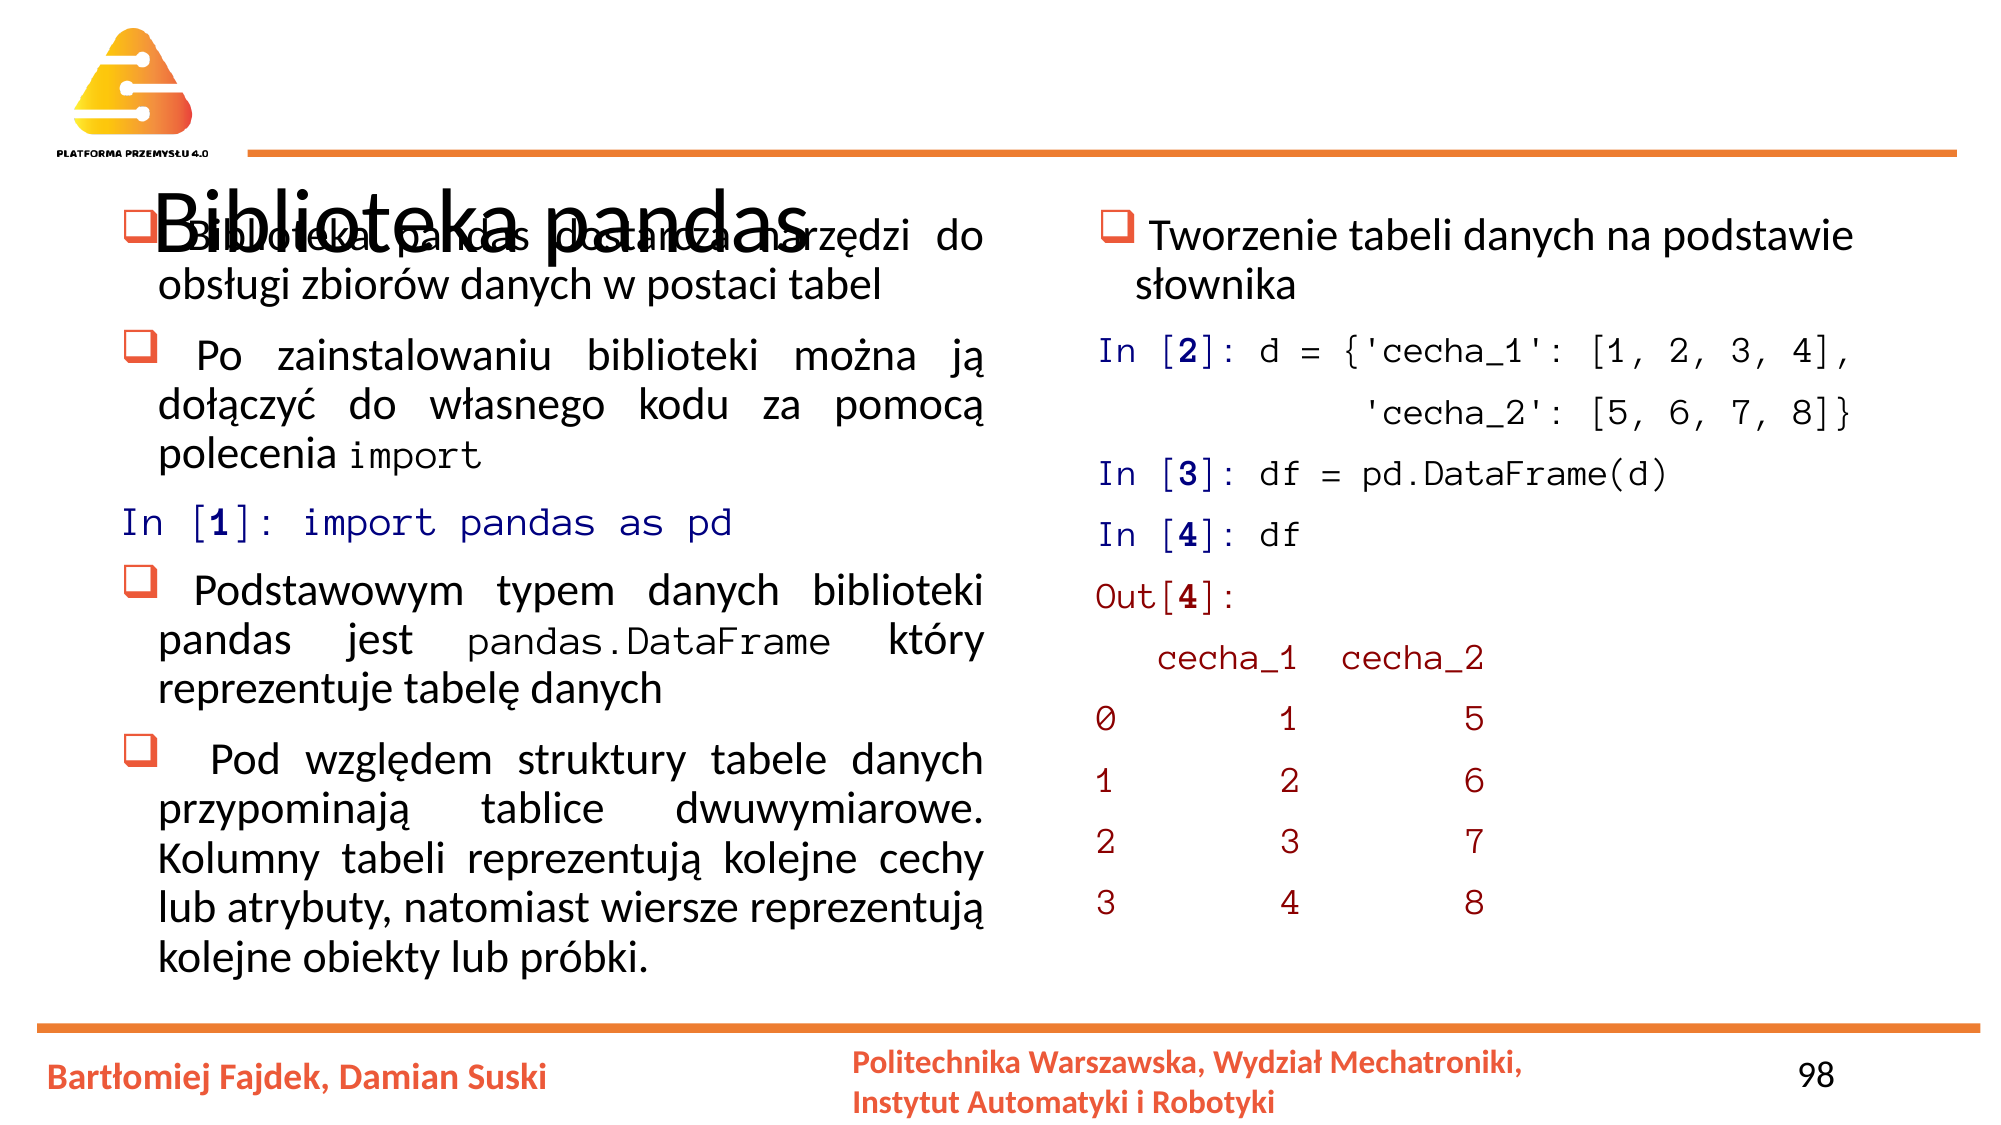

# Biblioteka pandas
 Biblioteka pandas dostarcza narzędzi do obsługi zbiorów danych w postaci tabel
 Po zainstalowaniu biblioteki można ją dołączyć do własnego kodu za pomocą polecenia import
In [1]: import pandas as pd
 Podstawowym typem danych biblioteki pandas jest pandas.DataFrame który reprezentuje tabelę danych
  Pod względem struktury tabele danych przypominają tablice dwuwymiarowe. Kolumny tabeli reprezentują kolejne cechy lub atrybuty, natomiast wiersze reprezentują kolejne obiekty lub próbki.
 Tworzenie tabeli danych na podstawie słownika
In [2]: d = {'cecha_1': [1, 2, 3, 4],
             'cecha_2': [5, 6, 7, 8]}
In [3]: df = pd.DataFrame(d)
In [4]: df
Out[4]:
   cecha_1  cecha_2
0        1        5
1        2        6
2        3        7
3        4        8

98